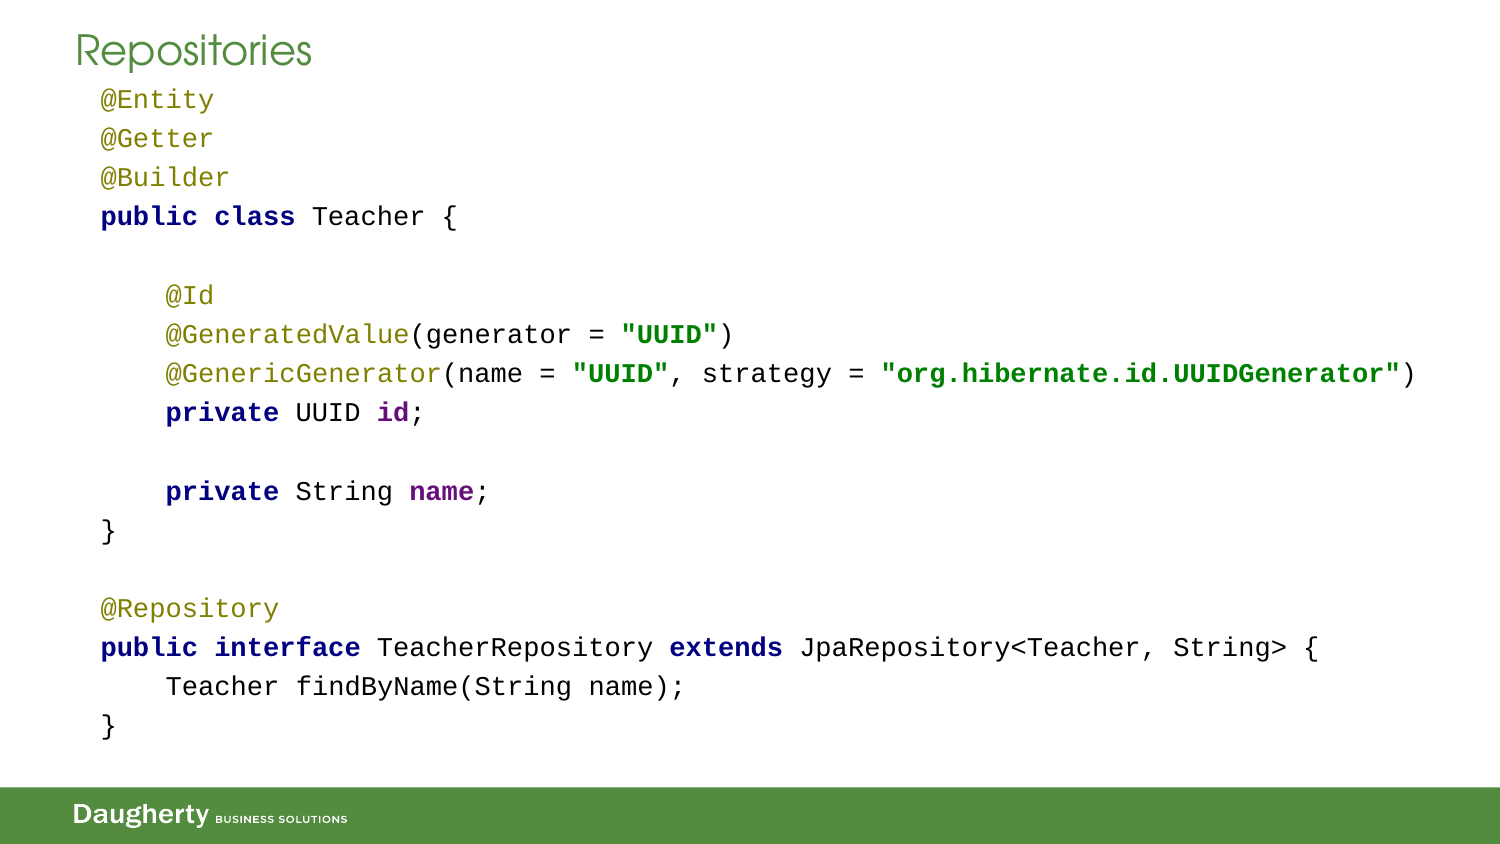

# Repositories
@Entity
@Getter
@Builder
public class Teacher {

    @Id
    @GeneratedValue(generator = "UUID")
    @GenericGenerator(name = "UUID", strategy = "org.hibernate.id.UUIDGenerator")
    private UUID id;

    private String name;
}

@Repository
public interface TeacherRepository extends JpaRepository<Teacher, String> {
    Teacher findByName(String name);
}